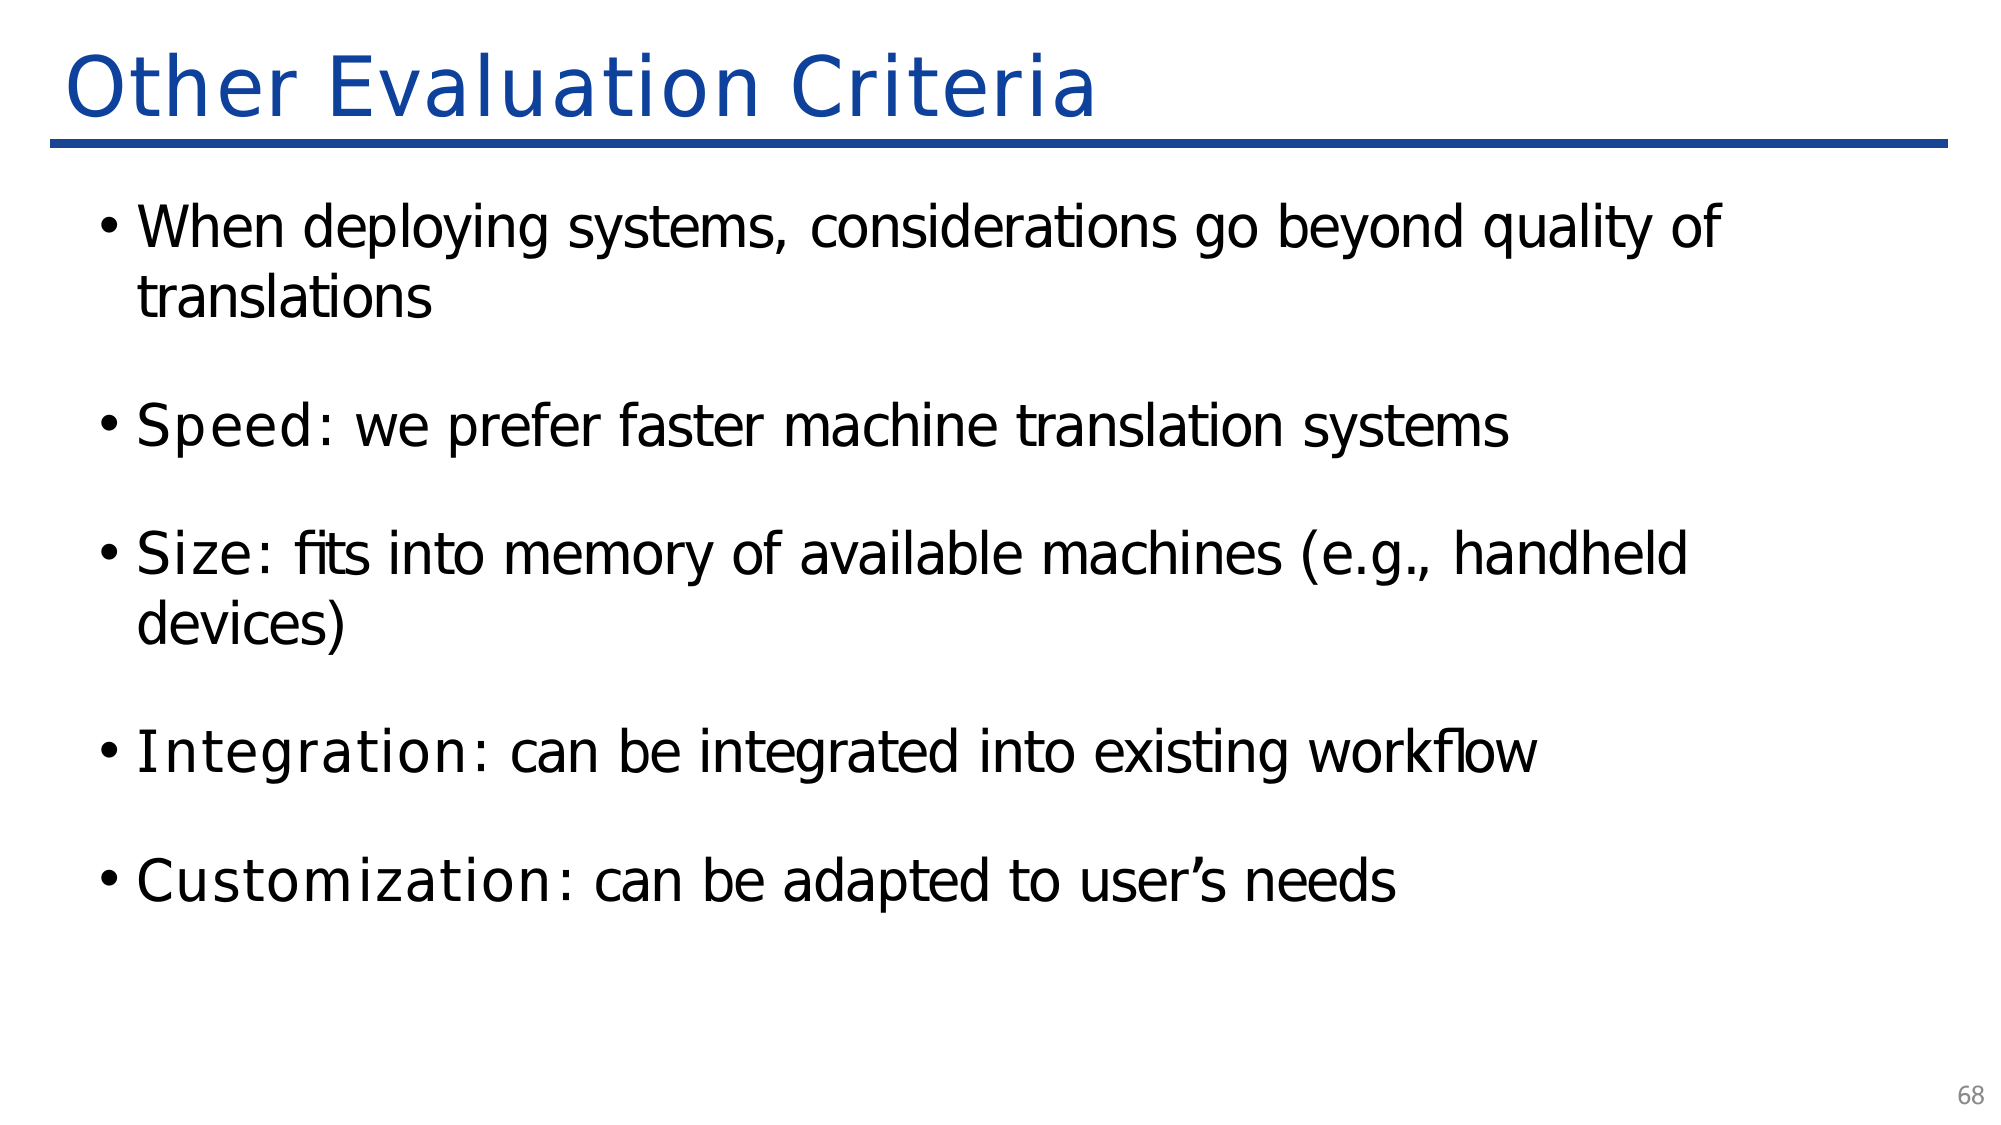

# Other Evaluation Criteria
When deploying systems, considerations go beyond quality of translations
Speed: we prefer faster machine translation systems
Size: fits into memory of available machines (e.g., handheld devices)
Integration: can be integrated into existing workflow
Customization: can be adapted to user’s needs

68